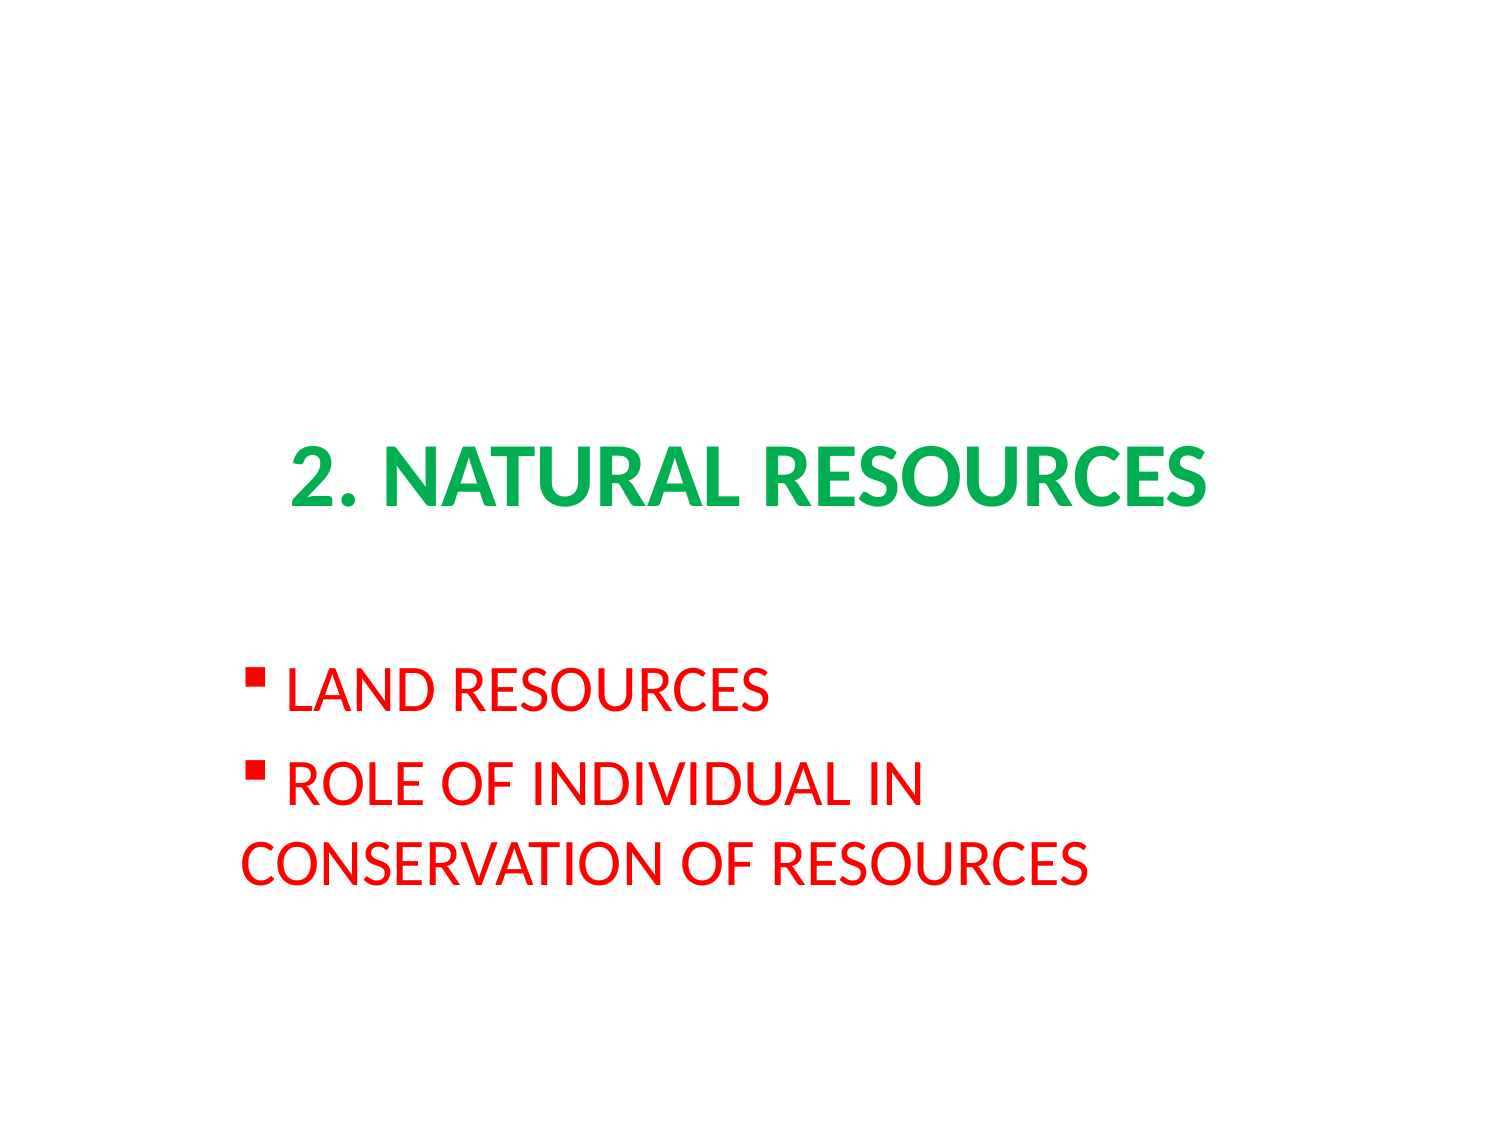

# 2. NATURAL RESOURCES
 LAND RESOURCES
 ROLE OF INDIVIDUAL IN CONSERVATION OF RESOURCES